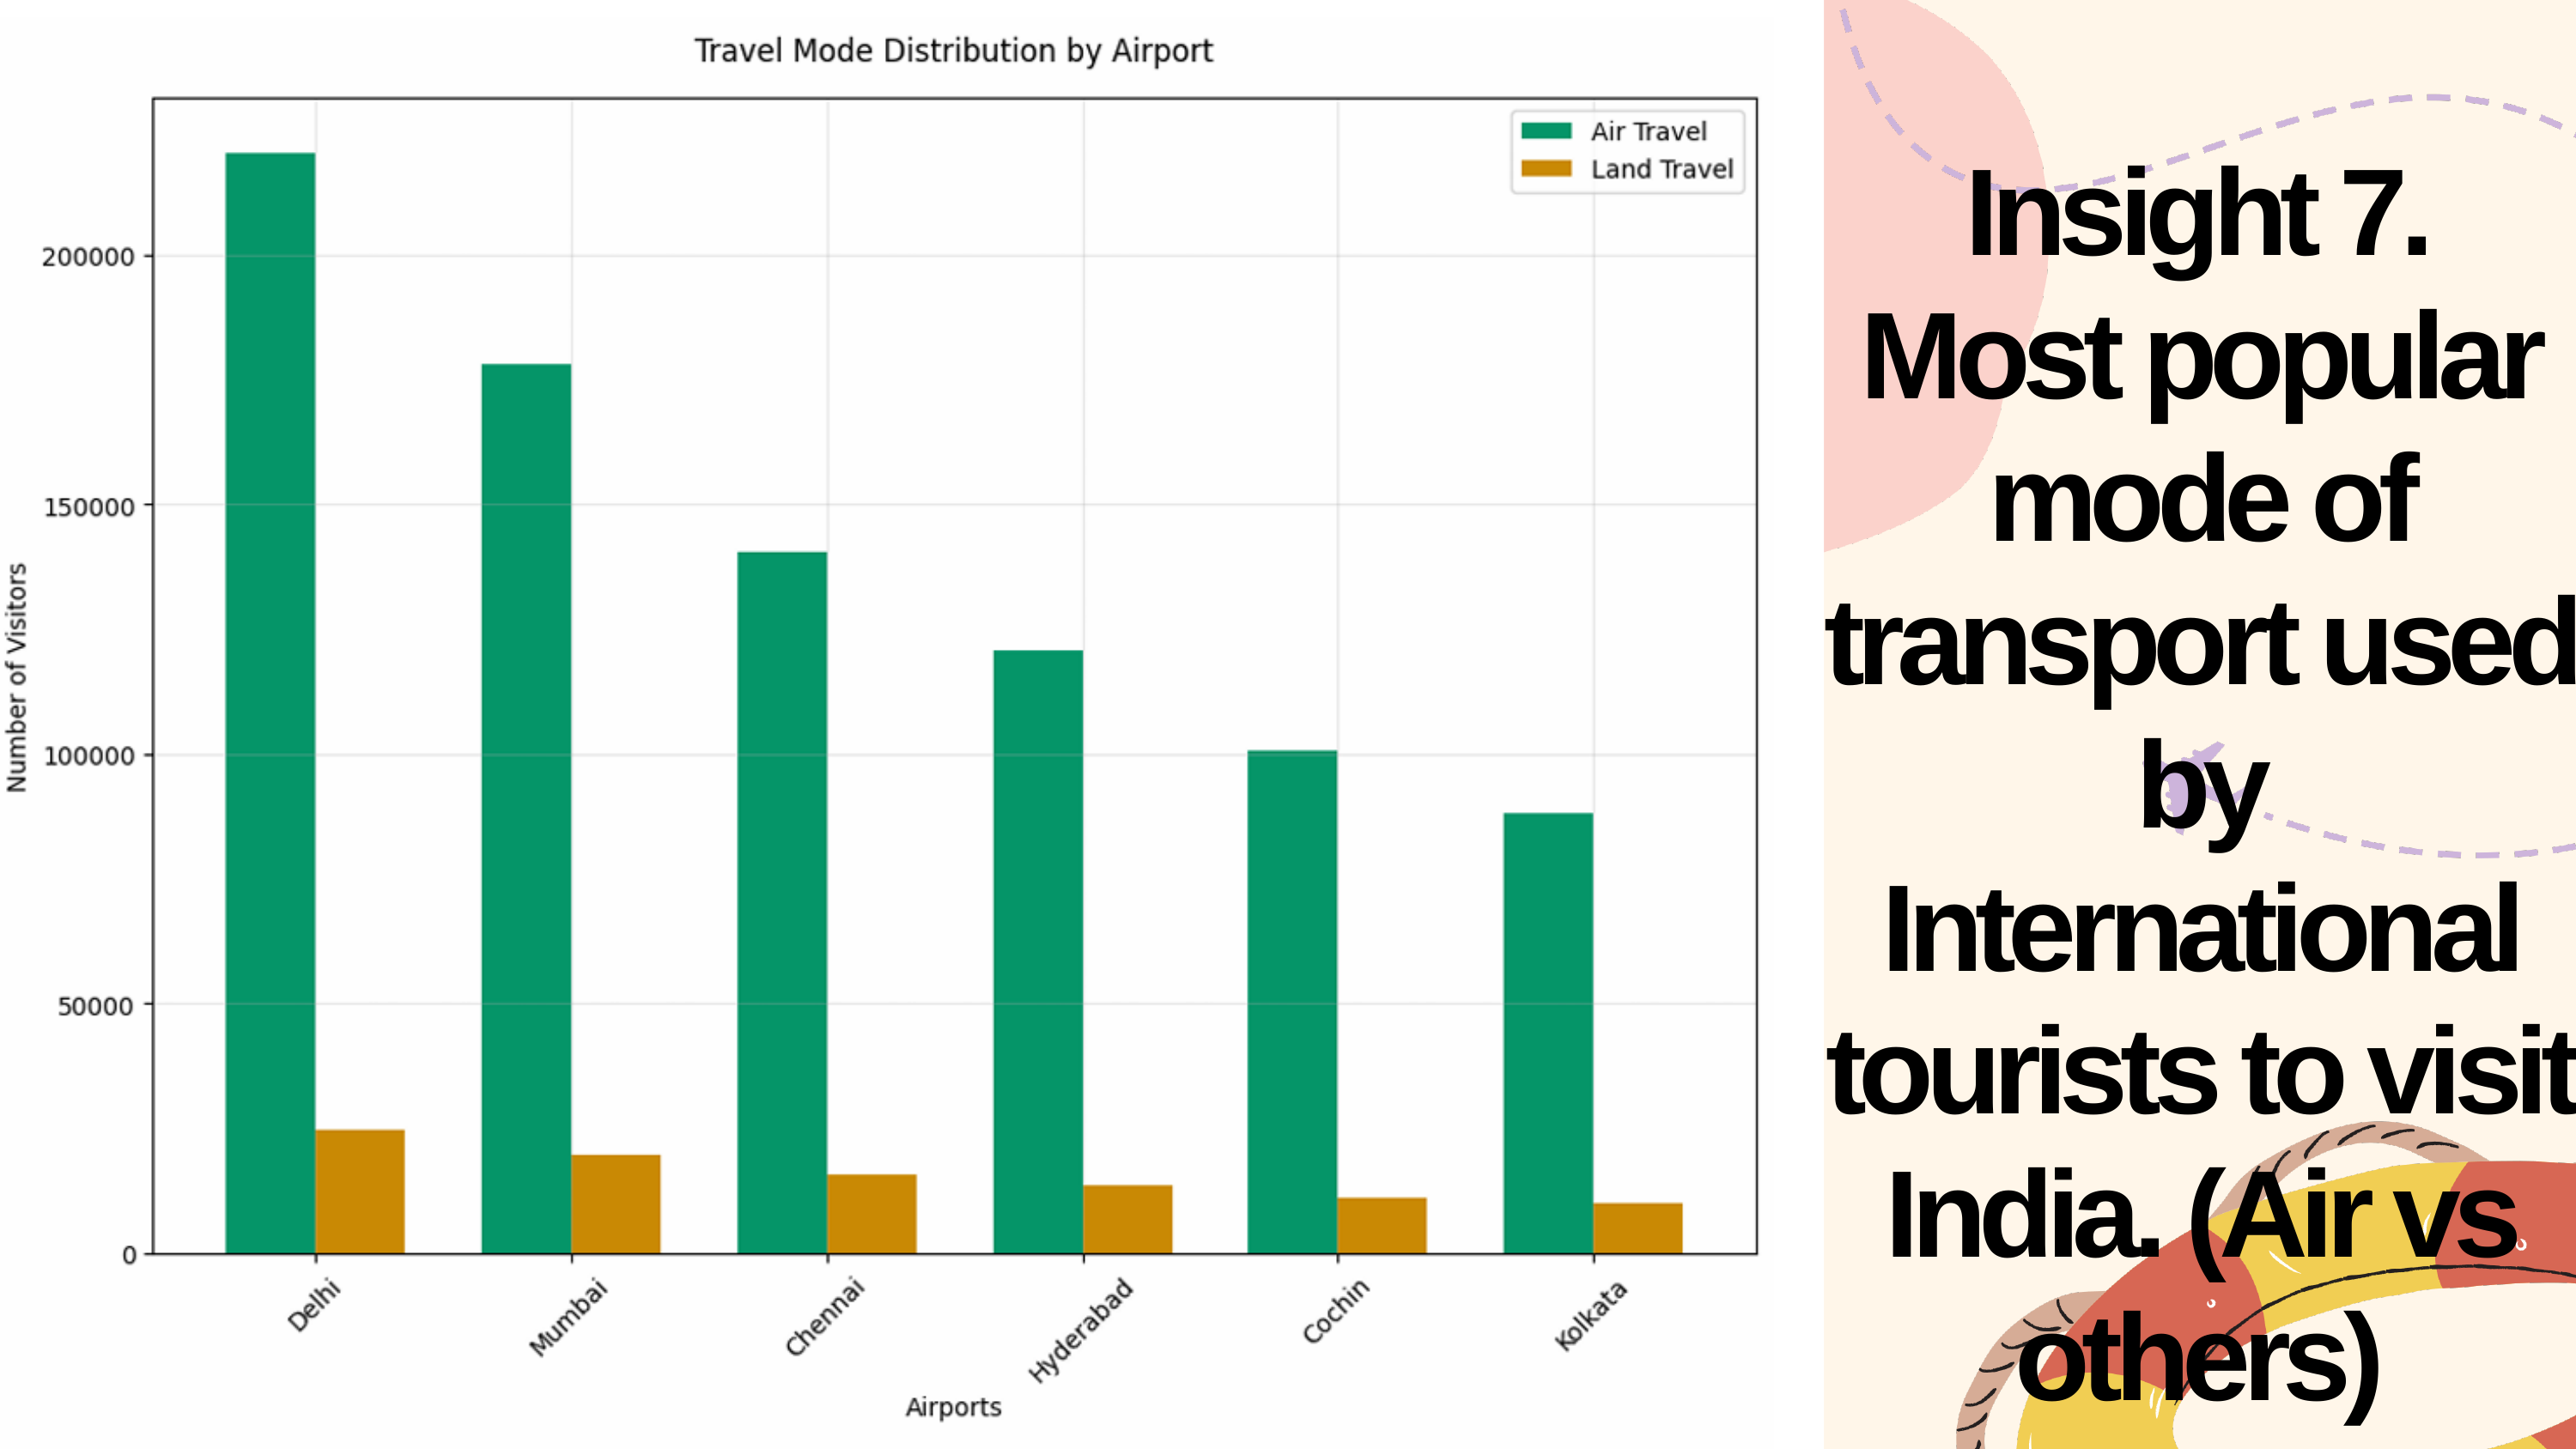

Insight 7.
Most popular mode of transport used by International tourists to visit India. (Air vs others)